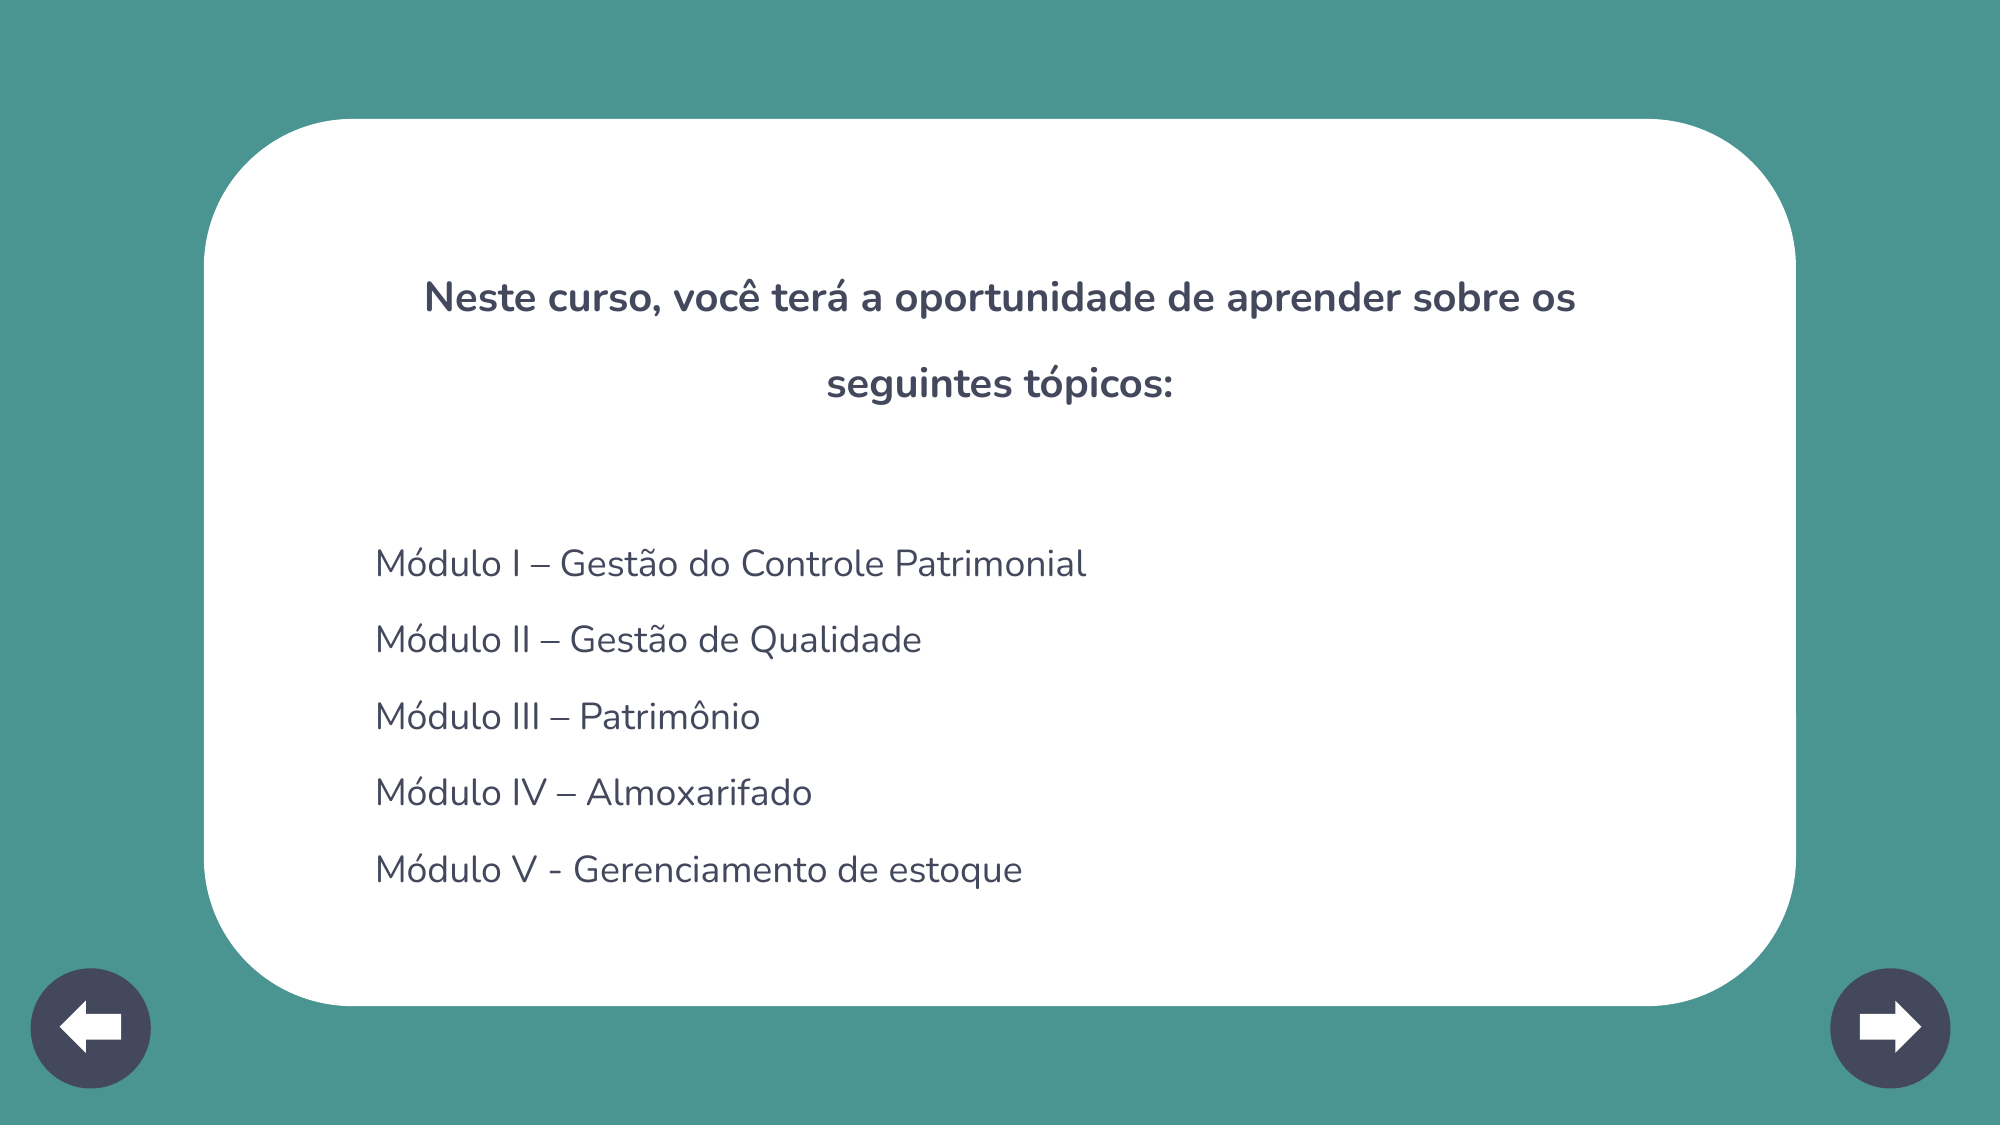

Neste curso, você terá a oportunidade de aprender sobre os seguintes tópicos:

Módulo I – Gestão do Controle Patrimonial
Módulo II – Gestão de Qualidade
Módulo III – Patrimônio
Módulo IV – Almoxarifado
Módulo V - Gerenciamento de estoque